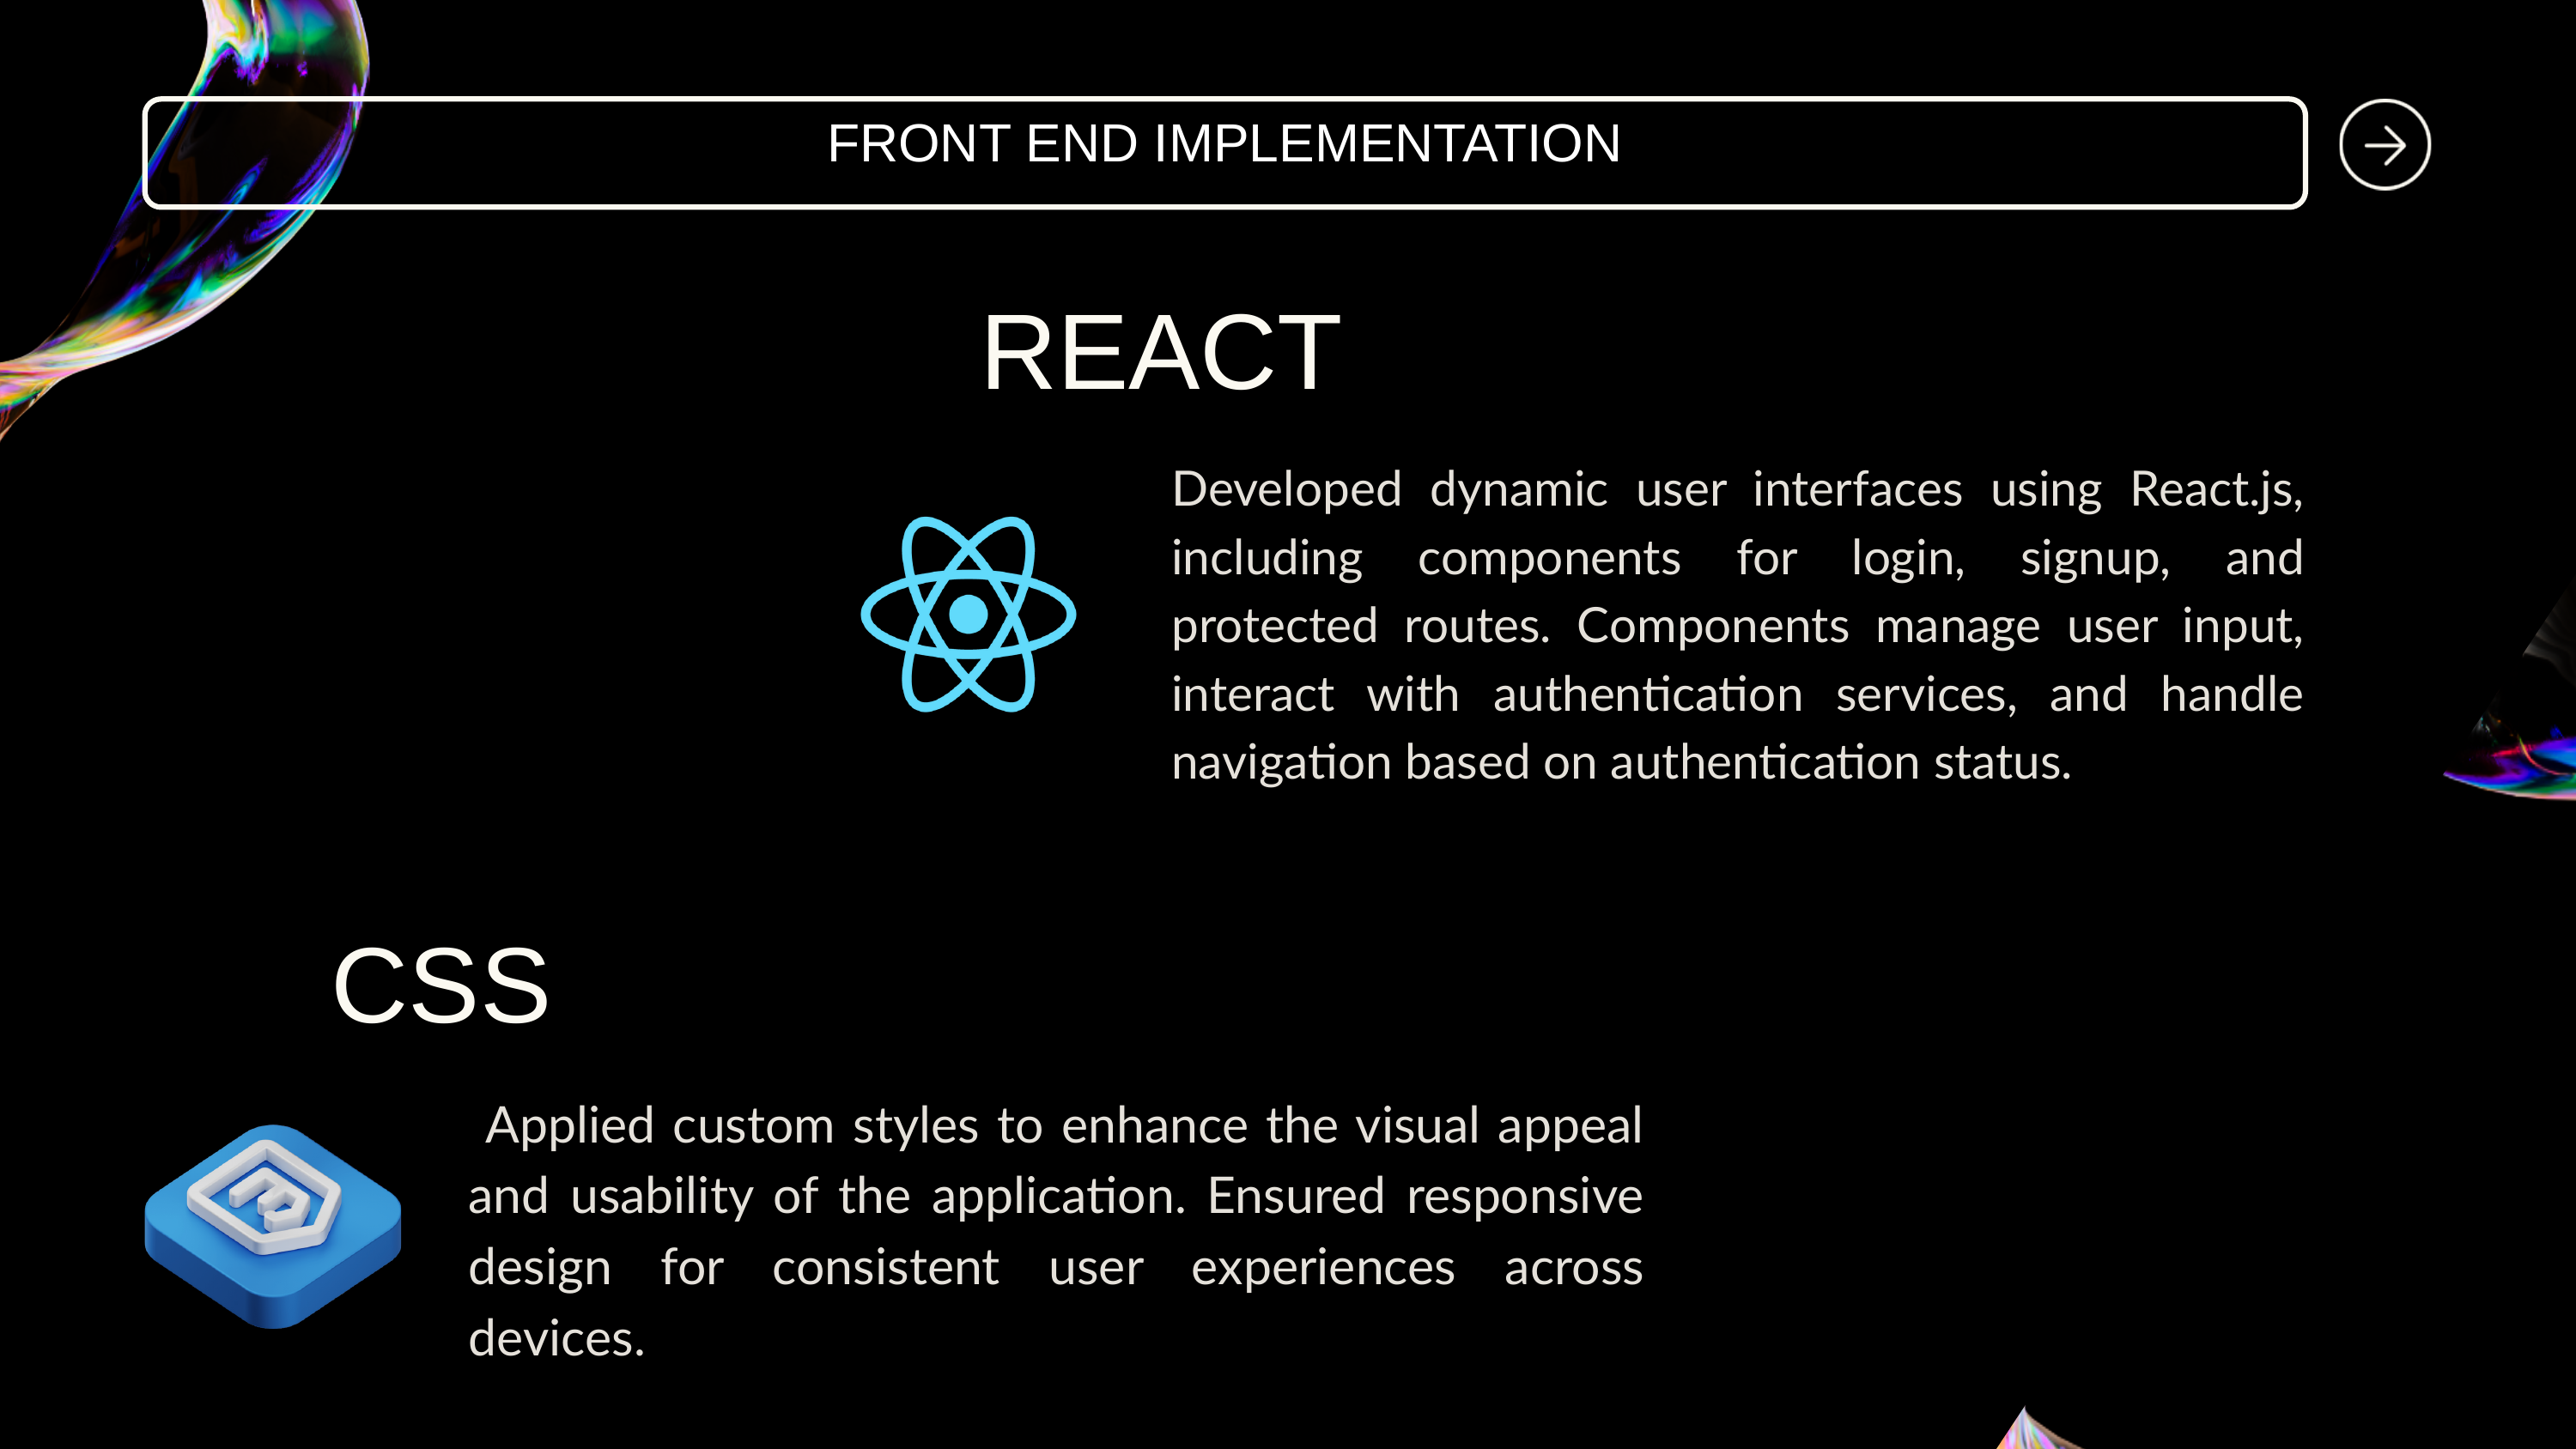

FRONT END IMPLEMENTATION

REACT
Developed dynamic user interfaces using React.js, including components for login, signup, and protected routes. Components manage user input, interact with authentication services, and handle navigation based on authentication status.

CSS
 Applied custom styles to enhance the visual appeal and usability of the application. Ensured responsive design for consistent user experiences across devices.